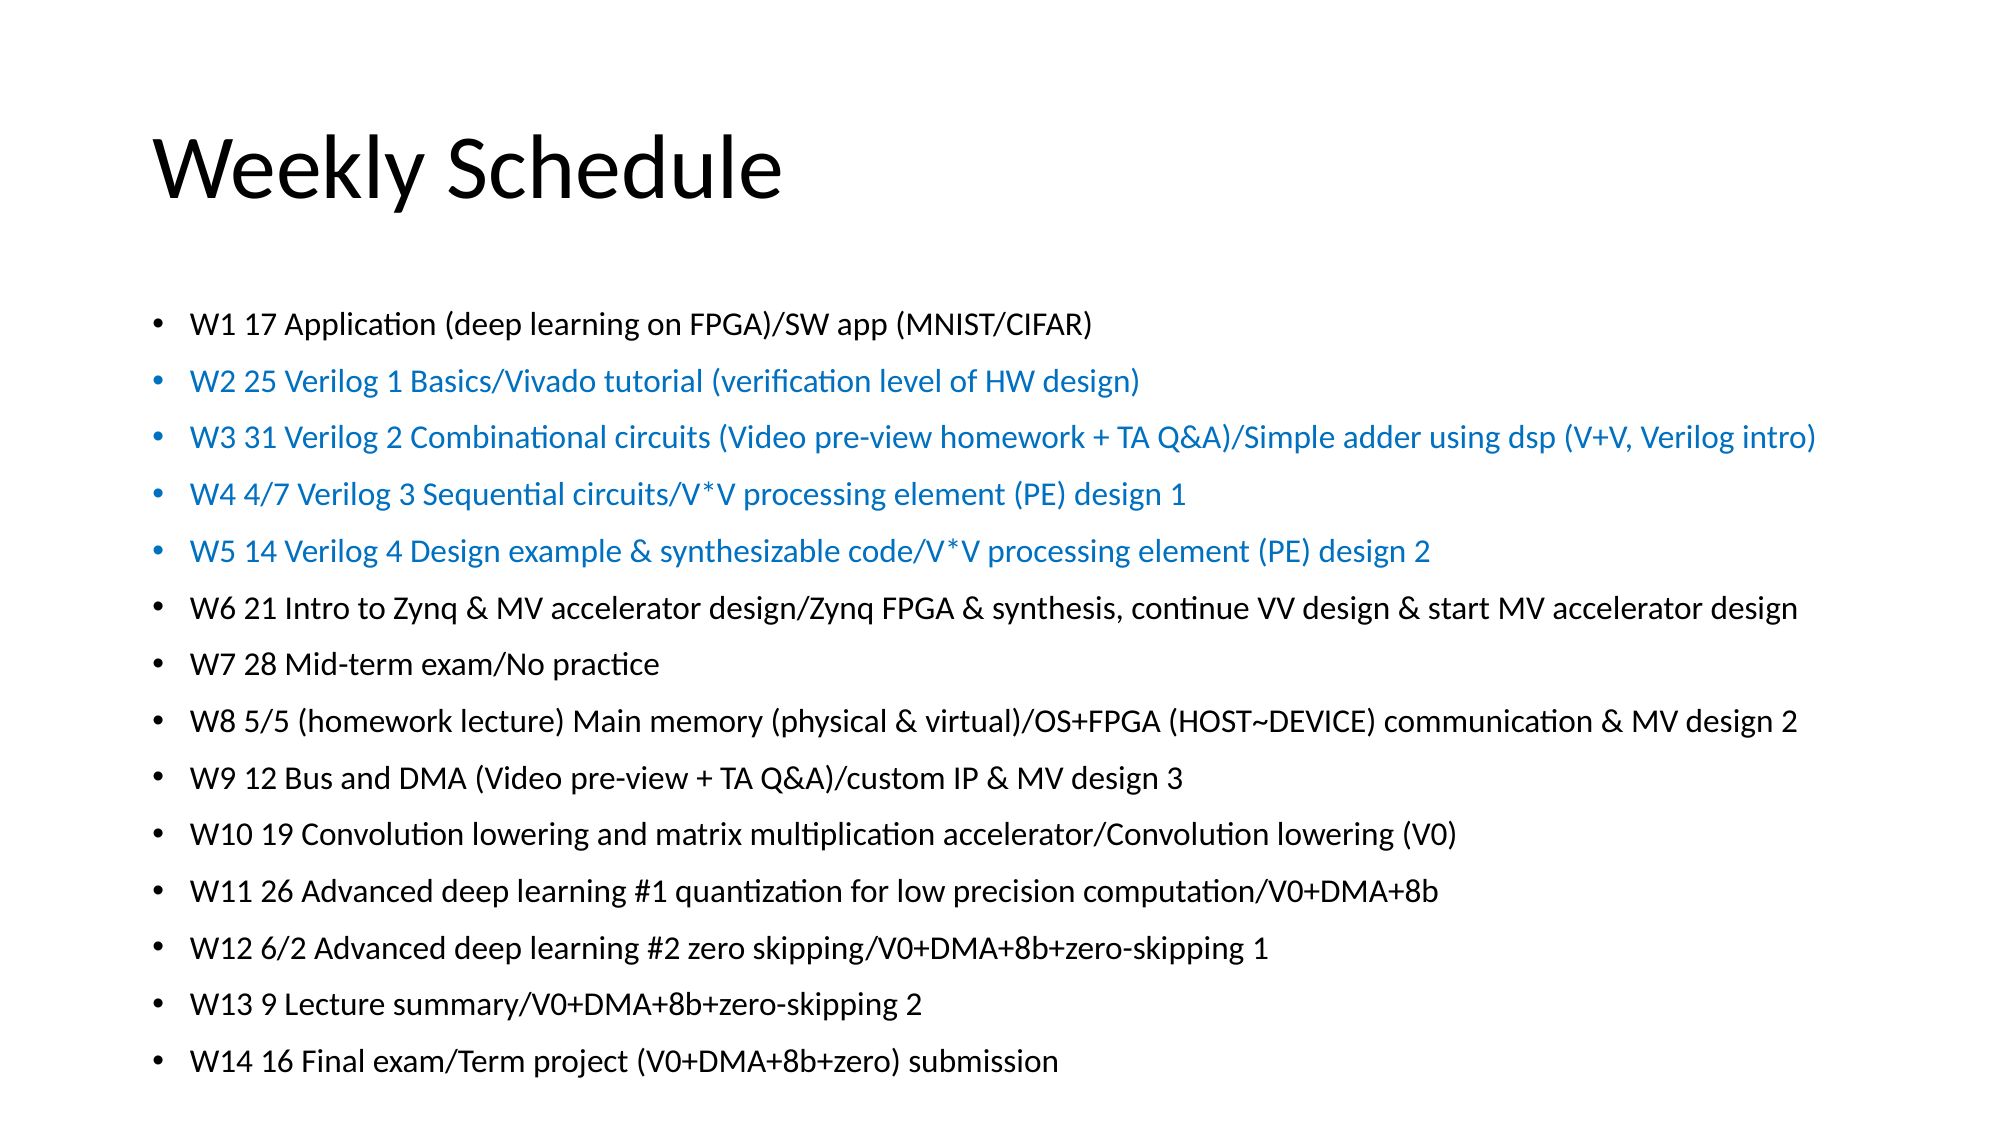

# Weekly Schedule
W1 17 Application (deep learning on FPGA)/SW app (MNIST/CIFAR)
W2 25 Verilog 1 Basics/Vivado tutorial (verification level of HW design)
W3 31 Verilog 2 Combinational circuits (Video pre-view homework + TA Q&A)/Simple adder using dsp (V+V, Verilog intro)
W4 4/7 Verilog 3 Sequential circuits/V*V processing element (PE) design 1
W5 14 Verilog 4 Design example & synthesizable code/V*V processing element (PE) design 2
W6 21 Intro to Zynq & MV accelerator design/Zynq FPGA & synthesis, continue VV design & start MV accelerator design
W7 28 Mid-term exam/No practice
W8 5/5 (homework lecture) Main memory (physical & virtual)/OS+FPGA (HOST~DEVICE) communication & MV design 2
W9 12 Bus and DMA (Video pre-view + TA Q&A)/custom IP & MV design 3
W10 19 Convolution lowering and matrix multiplication accelerator/Convolution lowering (V0)
W11 26 Advanced deep learning #1 quantization for low precision computation/V0+DMA+8b
W12 6/2 Advanced deep learning #2 zero skipping/V0+DMA+8b+zero-skipping 1
W13 9 Lecture summary/V0+DMA+8b+zero-skipping 2
W14 16 Final exam/Term project (V0+DMA+8b+zero) submission